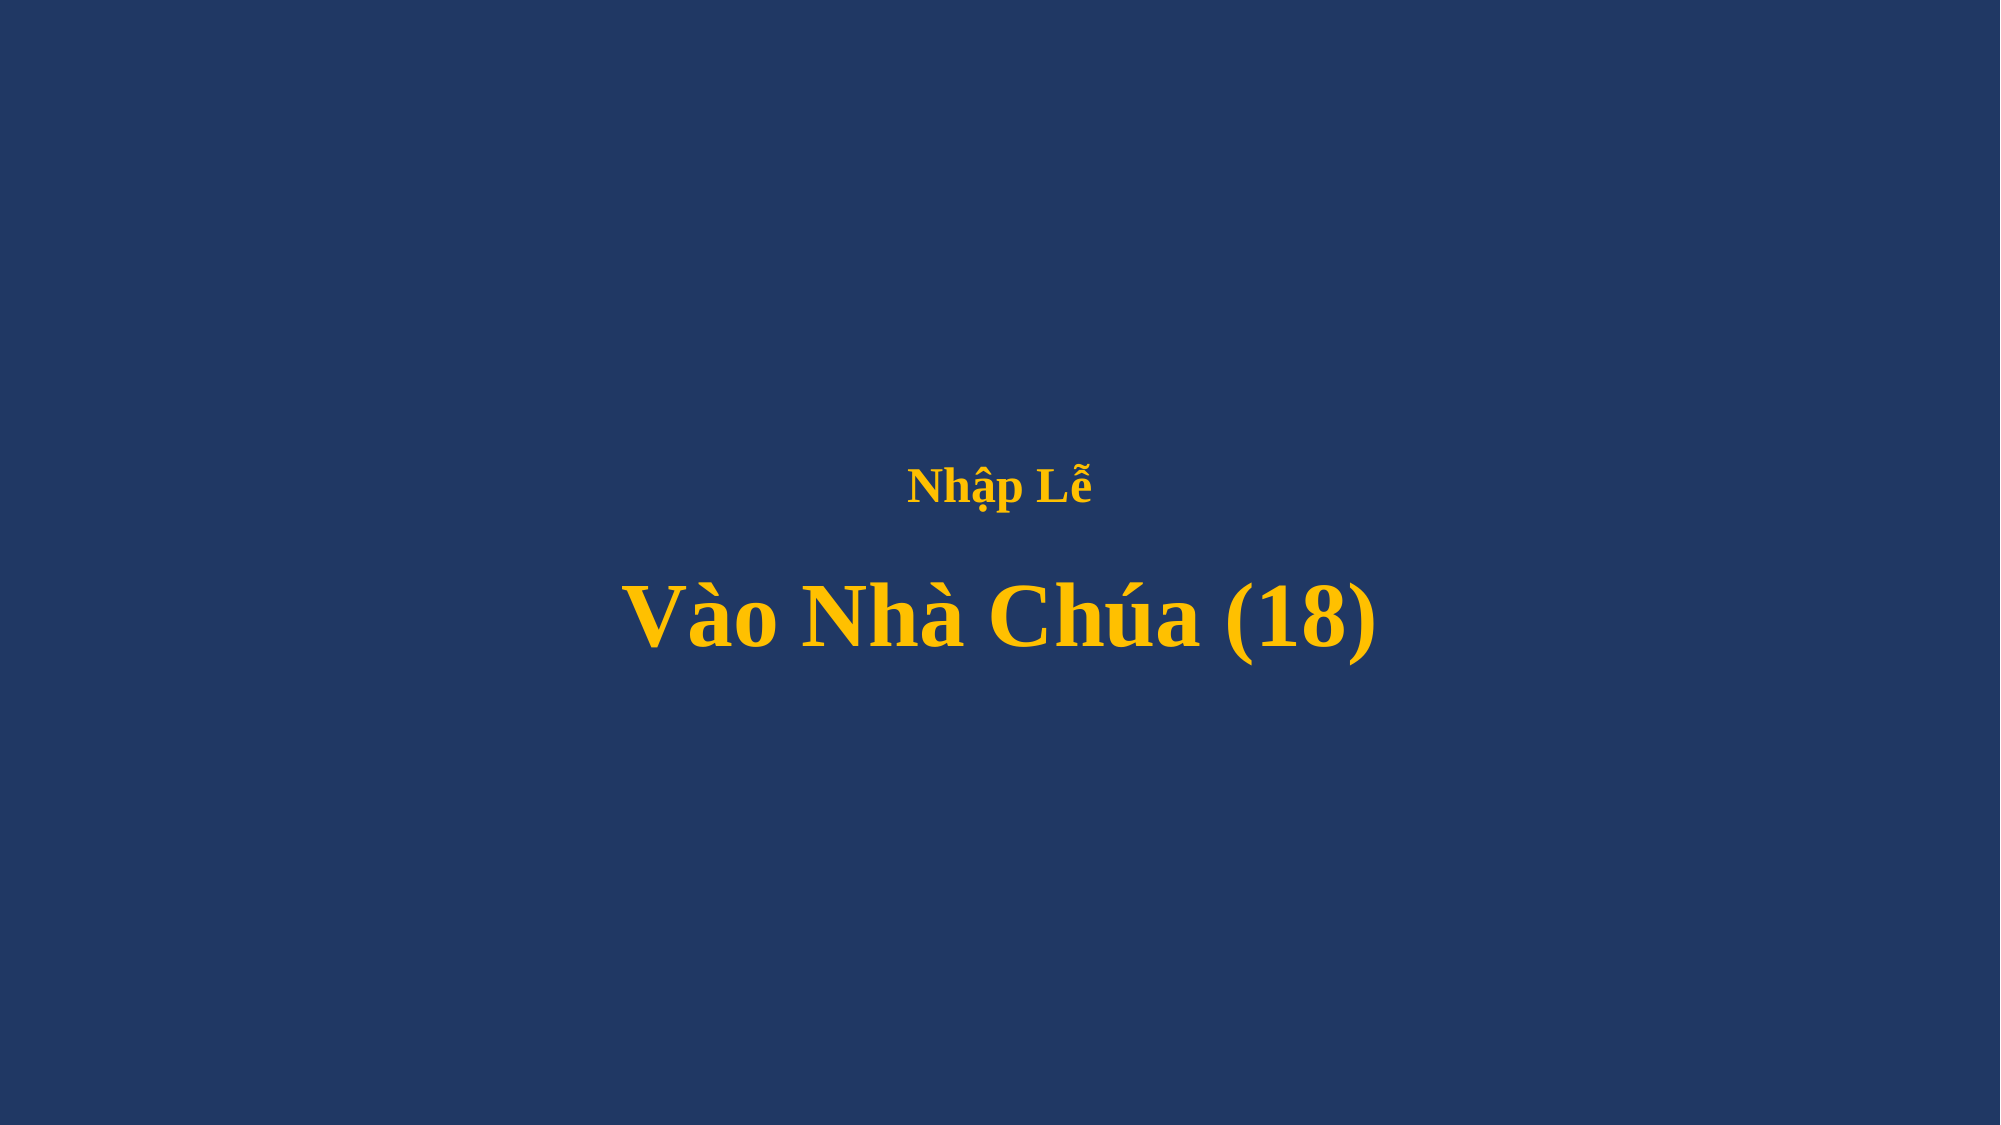

# Nhập Lễ Vào Nhà Chúa (18)